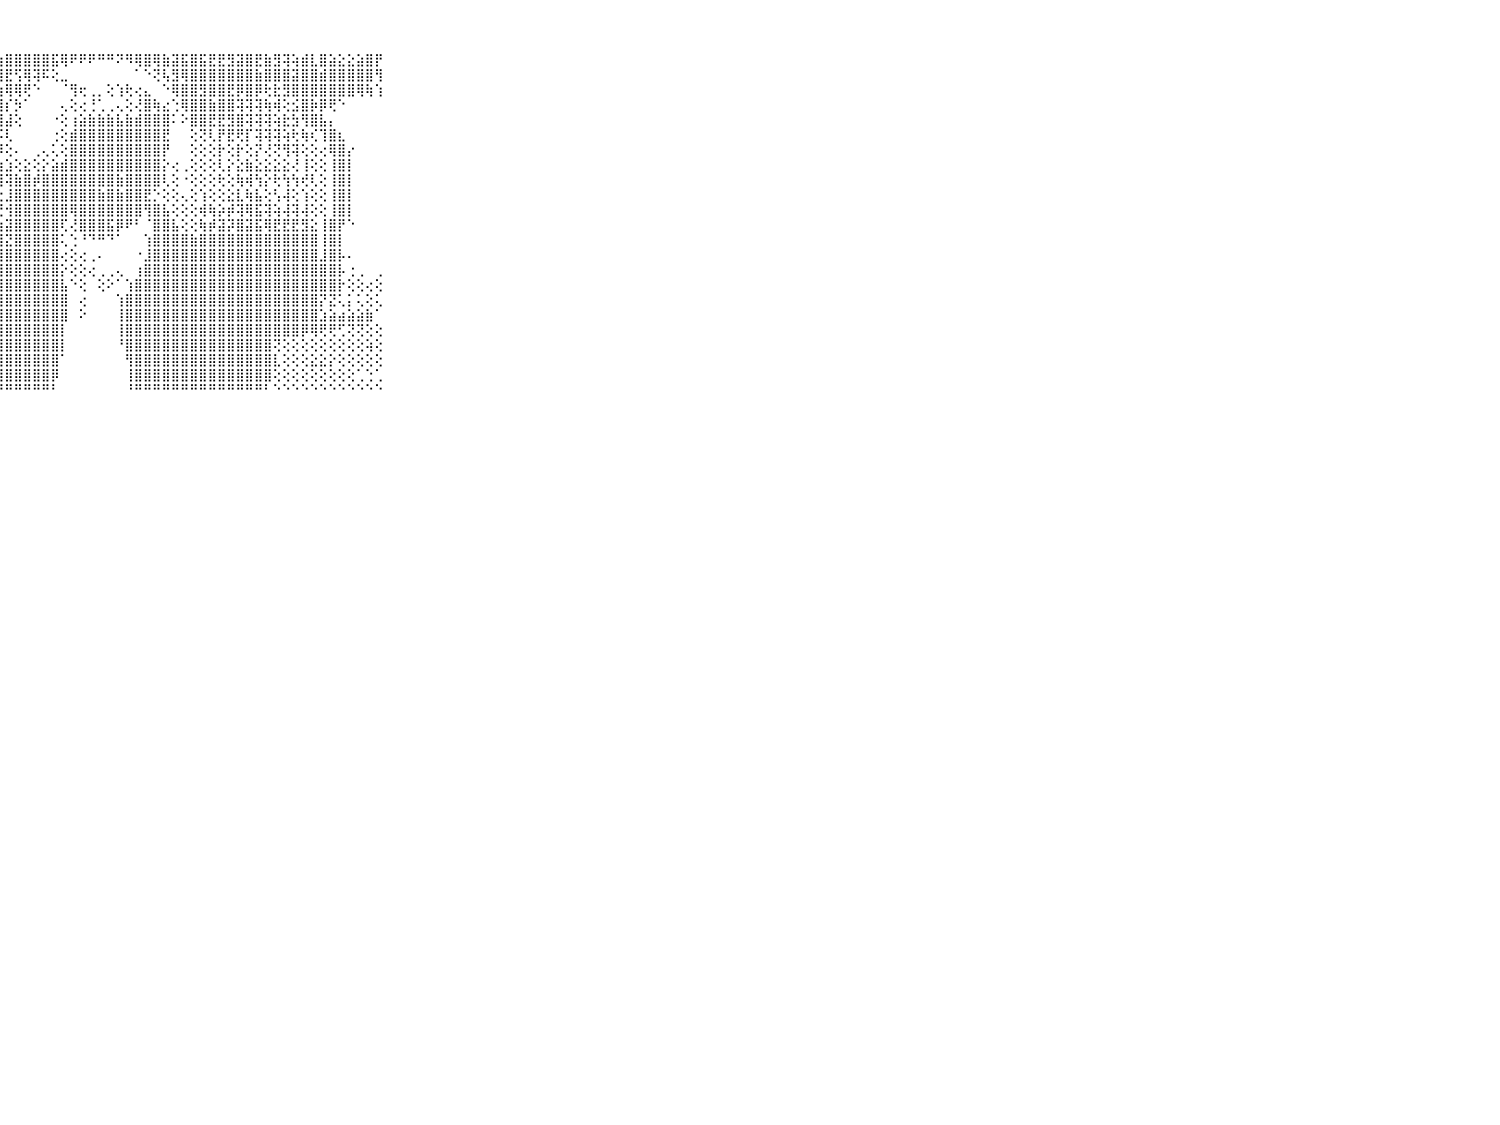

⠀⠀⠀⠀⠀⠀⠀⠀⠀⠀⠀⡕⢜⢕⡇⢕⣕⡕⢝⡕⣿⢕⣜⡹⡏⣝⣿⣷⣿⣿⣿⣿⣿⣯⢿⠟⠟⠟⠛⠛⠝⠻⢿⣿⢿⣷⣽⣯⣿⣯⣟⣟⣻⣽⣿⣟⣷⣻⢽⢵⣾⣇⣿⣵⣕⣕⣵⣿⡟⠀⠀⠀⠀⠀⠀⠀⠀⠀⠀⠀⠀
⠀⠀⠀⠀⠀⠀⠀⠀⠀⠀⠀⡕⢕⢱⡝⢕⢟⢇⢕⣇⡜⣝⢜⢕⢗⢟⣿⢹⣟⢫⢿⢽⠯⢕⣀⠀⠀⠀⠀⠀⠀⠀⠁⠑⢝⢧⣻⢿⣿⣿⣿⣿⣿⣿⣿⣷⣿⣿⣿⣽⣿⣿⣾⣿⣿⣿⣿⣿⢻⠀⠀⠀⠀⠀⠀⠀⠀⠀⠀⠀⠀
⠀⠀⠀⠀⠀⠀⠀⠀⠀⠀⠀⢧⣷⡇⡕⢇⡕⢕⢜⢝⡇⢜⢕⢇⢜⢟⣇⢷⢿⢿⢟⠑⠀⠀⠈⢻⢖⢀⡀⢕⢱⢗⢔⣄⠀⠑⢿⣿⣿⣻⣿⣿⣟⡿⣿⡿⢗⣗⣻⣿⣿⣿⣿⣿⣿⣿⢿⢷⢱⠀⠀⠀⠀⠀⠀⠀⠀⠀⠀⠀⠀
⠀⠀⠀⠀⠀⠀⠀⠀⠀⠀⠀⡟⢟⢇⢕⢱⣵⢕⢜⢕⣝⡕⣵⢷⢷⢾⡞⢼⡎⡳⠁⠀⠀⠀⢄⢕⢔⢘⢁⢀⢄⢕⢜⣿⢷⣔⢑⢿⣿⣿⣷⣿⣿⢽⢽⢽⢷⢾⢕⣪⣿⡷⡿⢟⠑⠀⠀⠀⠀⠀⠀⠀⠀⠀⠀⠀⠀⠀⠀⠀⠀
⠀⠀⠀⠀⠀⠀⠀⠀⠀⠀⠀⣿⣿⣿⣿⣾⣳⣻⢗⢇⢱⡕⣸⢽⢾⣝⣱⣽⣼⢕⠀⠀⠀⠐⢕⢰⣵⣷⣷⣷⣧⣷⣾⣿⣿⣿⠅⠕⣿⣿⣟⣟⣻⣿⢽⢽⢽⢵⣗⣳⢻⣿⣧⡄⠀⠀⠀⠀⠀⠀⠀⠀⠀⠀⠀⠀⠀⠀⠀⠀⠀
⠀⠀⠀⠀⠀⠀⠀⠀⠀⠀⠀⣿⢿⣯⣿⡧⢷⣟⣝⣝⣕⡕⣕⢿⡝⢇⢵⡯⢇⠀⠀⠀⠀⢐⢕⣾⣿⣿⣿⣿⣿⣿⣿⣿⣿⣟⠀⠀⢕⢝⢇⡟⣟⢟⡏⢽⢽⢽⢵⢗⢷⢎⢹⣿⣆⠀⠀⠀⠀⠀⠀⠀⠀⠀⠀⠀⠀⠀⠀⠀⠀
⠀⠀⠀⠀⠀⠀⠀⠀⠀⠀⠀⣿⣟⣿⣷⣷⢷⢗⢕⢕⢕⢕⢵⢵⢵⢽⢼⡿⢕⠄⠀⢀⢄⢅⢕⣿⣿⣿⣿⣿⣿⣿⣿⣿⣿⡟⠀⠀⢕⢕⢕⡗⢕⡗⢕⡝⢜⢝⢻⢽⢕⢕⢔⢿⣿⡔⠀⠀⠀⠀⠀⠀⠀⠀⠀⠀⠀⠀⠀⠀⠀
⠀⠀⠀⠀⠀⠀⠀⠀⠀⠀⠀⣯⣽⣿⣿⣿⣿⣿⣝⣕⣕⣕⣕⣗⣕⢗⣷⣷⣱⢕⣕⢕⡕⣵⣾⣿⣿⣿⣿⣿⣿⣿⣿⣿⣿⡕⢔⢀⢕⢕⢕⢇⡕⣕⣷⣕⣕⣕⣕⢜⢸⢕⢕⢸⣿⡇⠀⠀⠀⠀⠀⠀⠀⠀⠀⠀⠀⠀⠀⠀⠀
⠀⠀⠀⠀⠀⠀⠀⠀⠀⠀⠀⢿⢟⢻⢿⢻⢿⢷⡷⢿⢿⢿⢵⢱⢯⢵⢱⢿⢽⣷⣿⡾⣿⣿⣿⣿⣿⣿⣿⣿⣷⣿⣿⣿⣿⢇⢕⠐⢕⢕⢕⢗⢕⢷⢾⢳⡕⢗⢳⢳⢞⢇⢕⢸⣿⡇⠀⠀⠀⠀⠀⠀⠀⠀⠀⠀⠀⠀⠀⠀⠀
⠀⠀⠀⠀⠀⠀⠀⠀⠀⠀⠀⣝⣝⣟⣿⣟⣹⣝⣹⣝⣝⣝⣝⣗⣱⣜⣕⣕⣸⣿⣿⣿⣿⣿⣿⣿⣿⣿⣷⣿⣷⣿⣿⣟⡑⢕⢕⢄⢕⢱⢕⢕⣕⣇⢷⣧⢕⢣⢼⢕⢱⢕⢕⢸⣿⡇⠀⠀⠀⠀⠀⠀⠀⠀⠀⠀⠀⠀⠀⠀⠀
⠀⠀⠀⠀⠀⠀⠀⠀⠀⠀⠀⣯⣿⡿⢷⡵⢵⣵⣧⢵⢧⢷⢜⢳⢳⢜⢟⢟⢺⣿⣿⣿⣿⣿⣿⢿⣿⣿⣿⣿⣿⣿⣿⢻⣿⣧⢕⢕⢕⢾⢷⡵⡾⢽⢿⣯⢽⢵⢼⢽⢼⢕⢕⢸⣿⡇⠀⠀⠀⠀⠀⠀⠀⠀⠀⠀⠀⠀⠀⠀⠀
⠀⠀⠀⠀⠀⠀⠀⠀⠀⠀⠀⢟⢟⣷⣟⣟⣟⣝⣏⣝⣹⣏⣹⣽⣯⣽⣽⢵⣽⣿⣿⣿⣿⣿⢏⢜⣿⣿⣿⣯⡿⠟⠃⠈⣿⣿⣧⢕⢕⢷⡾⣽⡽⣿⣽⣯⢿⣟⣟⣟⣻⣕⢸⣿⡟⠑⠀⠀⠀⠀⠀⠀⠀⠀⠀⠀⠀⠀⠀⠀⠀
⠀⠀⠀⠀⠀⠀⠀⠀⠀⠀⠀⢿⢿⢯⣽⡿⡾⣗⣟⣟⣞⢞⢟⢻⣟⣺⣱⣽⣝⣿⣿⣿⣿⣿⢅⢑⠘⠙⠛⠙⠁⠀⠀⢱⣿⣿⣿⣿⣷⣿⣿⣿⣿⣿⣿⣿⣿⣿⣿⣿⣿⣿⢸⣿⡇⠀⠀⠀⠀⠀⠀⠀⠀⠀⠀⠀⠀⠀⠀⠀⠀
⠀⠀⠀⠀⠀⠀⠀⠀⠀⠀⠀⣿⣿⣿⣿⣿⣾⣿⣿⣿⣿⣿⣿⣿⣽⣽⣽⣿⣿⣿⣿⣿⣿⣿⢔⢕⢔⢀⠄⠀⠀⠀⠐⣸⣿⣿⣿⣿⣿⣿⣿⣿⣿⣿⣿⣿⣿⣿⣿⣿⣿⣿⣸⣿⡧⠄⠀⠀⠀⠀⠀⠀⠀⠀⠀⠀⠀⠀⠀⠀⠀
⠀⠀⠀⠀⠀⠀⠀⠀⠀⠀⠀⣿⣿⣿⣿⣿⣿⣿⣿⣿⣿⣿⣿⣿⣿⣿⣿⣿⣿⣿⣿⣿⣿⣿⡕⢕⢕⢔⢀⢀⢄⠀⢰⣿⣿⣿⣿⣿⣿⣿⣿⣿⣿⣿⣿⣿⣿⣿⣿⣿⣿⣿⣿⣿⡧⢐⢀⠀⢀⠀⠀⠀⠀⠀⠀⠀⠀⠀⠀⠀⠀
⠀⠀⠀⠀⠀⠀⠀⠀⠀⠀⠀⣿⣿⣿⣿⣿⣾⣿⣿⣿⣿⣿⣿⣿⣿⣿⣿⣿⣿⣿⣿⣿⣿⣿⣧⠑⢕⠀⢕⠕⠁⢱⣿⣿⣿⣿⣿⣿⣿⣿⣿⣿⣿⣿⣿⣿⣿⣿⣿⣿⣿⣿⣿⣿⡗⢕⢕⢔⢕⠀⠀⠀⠀⠀⠀⠀⠀⠀⠀⠀⠀
⠀⠀⠀⠀⠀⠀⠀⠀⠀⠀⠀⣿⣿⣿⣿⣿⣿⣿⣿⣿⣿⣿⣿⣿⣿⣿⣿⣿⣿⣿⣿⣿⣿⣿⣿⠀⢔⠀⠀⠀⢱⣿⣿⣿⣿⣿⣿⣿⣿⣿⣿⣿⣿⣿⣿⣿⣿⣿⣿⣿⣿⣿⡝⣝⢅⡅⢅⢕⢅⠀⠀⠀⠀⠀⠀⠀⠀⠀⠀⠀⠀
⠀⠀⠀⠀⠀⠀⠀⠀⠀⠀⠀⣿⣿⣿⣿⣿⣿⣿⣿⣿⣿⣿⣿⣿⣿⣿⣿⣿⣿⣿⣿⣿⣿⣿⣿⠀⠕⠀⠀⠀⢸⣿⣿⣿⣿⣿⣿⣿⣿⣿⣿⣿⣿⣿⣿⣿⣿⣿⣿⣿⣿⣿⣱⣵⣴⣵⣵⣷⠁⠀⠀⠀⠀⠀⠀⠀⠀⠀⠀⠀⠀
⠀⠀⠀⠀⠀⠀⠀⠀⠀⠀⠀⣿⣿⣿⣿⣿⣿⣿⣿⣿⣿⣿⣿⣿⣿⣿⣿⣿⣿⣿⣿⣿⣿⣿⡇⠀⠀⠀⠀⠀⢸⣿⣿⣿⣿⣿⣿⣿⣿⣿⣿⣿⣿⣿⣿⣿⣿⣿⣿⣿⡿⢿⢟⢟⢋⢝⢝⢕⢕⠀⠀⠀⠀⠀⠀⠀⠀⠀⠀⠀⠀
⠀⠀⠀⠀⠀⠀⠀⠀⠀⠀⠀⣿⣿⣿⣿⣿⣿⣿⣿⣿⣿⣿⣿⣿⣿⣿⣿⣿⣿⣿⣿⣿⣿⣿⡇⠀⠀⠀⠀⠀⠘⣿⣿⣿⣿⣿⣿⣿⣿⣿⣿⣿⣿⣿⣿⣿⣿⢝⢕⢕⢕⢕⢕⢕⢕⢕⢕⢵⢕⠀⠀⠀⠀⠀⠀⠀⠀⠀⠀⠀⠀
⠀⠀⠀⠀⠀⠀⠀⠀⠀⠀⠀⣿⣿⣿⣿⡿⢿⣿⣿⣿⣿⣿⣿⣿⣿⣿⣿⣿⣿⣿⣿⣿⣿⣿⠁⠀⠀⠀⠀⠀⠀⢻⣿⣿⣿⣿⣿⣿⣿⣿⣿⣿⣿⣿⣿⣿⣿⣇⢕⢕⢕⣕⣕⡕⢕⢕⢕⢕⢕⠀⠀⠀⠀⠀⠀⠀⠀⠀⠀⠀⠀
⠀⠀⠀⠀⠀⠀⠀⠀⠀⠀⠀⣿⣿⣿⣿⣷⣿⣿⣿⣿⣿⣿⣿⣿⣿⣿⣿⣿⣿⣿⣿⣿⣿⡿⠀⠀⠀⠀⠀⠀⠀⢸⣿⣿⣿⣿⣿⣿⣿⣿⣿⣿⣿⣿⣿⣿⣿⢕⢕⢕⢕⢕⢕⢕⢕⢕⢁⢑⢁⠀⠀⠀⠀⠀⠀⠀⠀⠀⠀⠀⠀
⠀⠀⠀⠀⠀⠀⠀⠀⠀⠀⠀⠛⠛⠛⠛⠛⠛⠛⠛⠋⠛⠛⠛⠛⠛⠛⠛⠛⠛⠛⠛⠛⠛⠃⠀⠀⠀⠀⠀⠀⠀⠘⠛⠛⠛⠛⠛⠛⠛⠛⠛⠛⠛⠛⠛⠛⠃⠑⠑⠑⠑⠑⠑⠑⠑⠑⠑⠑⠑⠀⠀⠀⠀⠀⠀⠀⠀⠀⠀⠀⠀